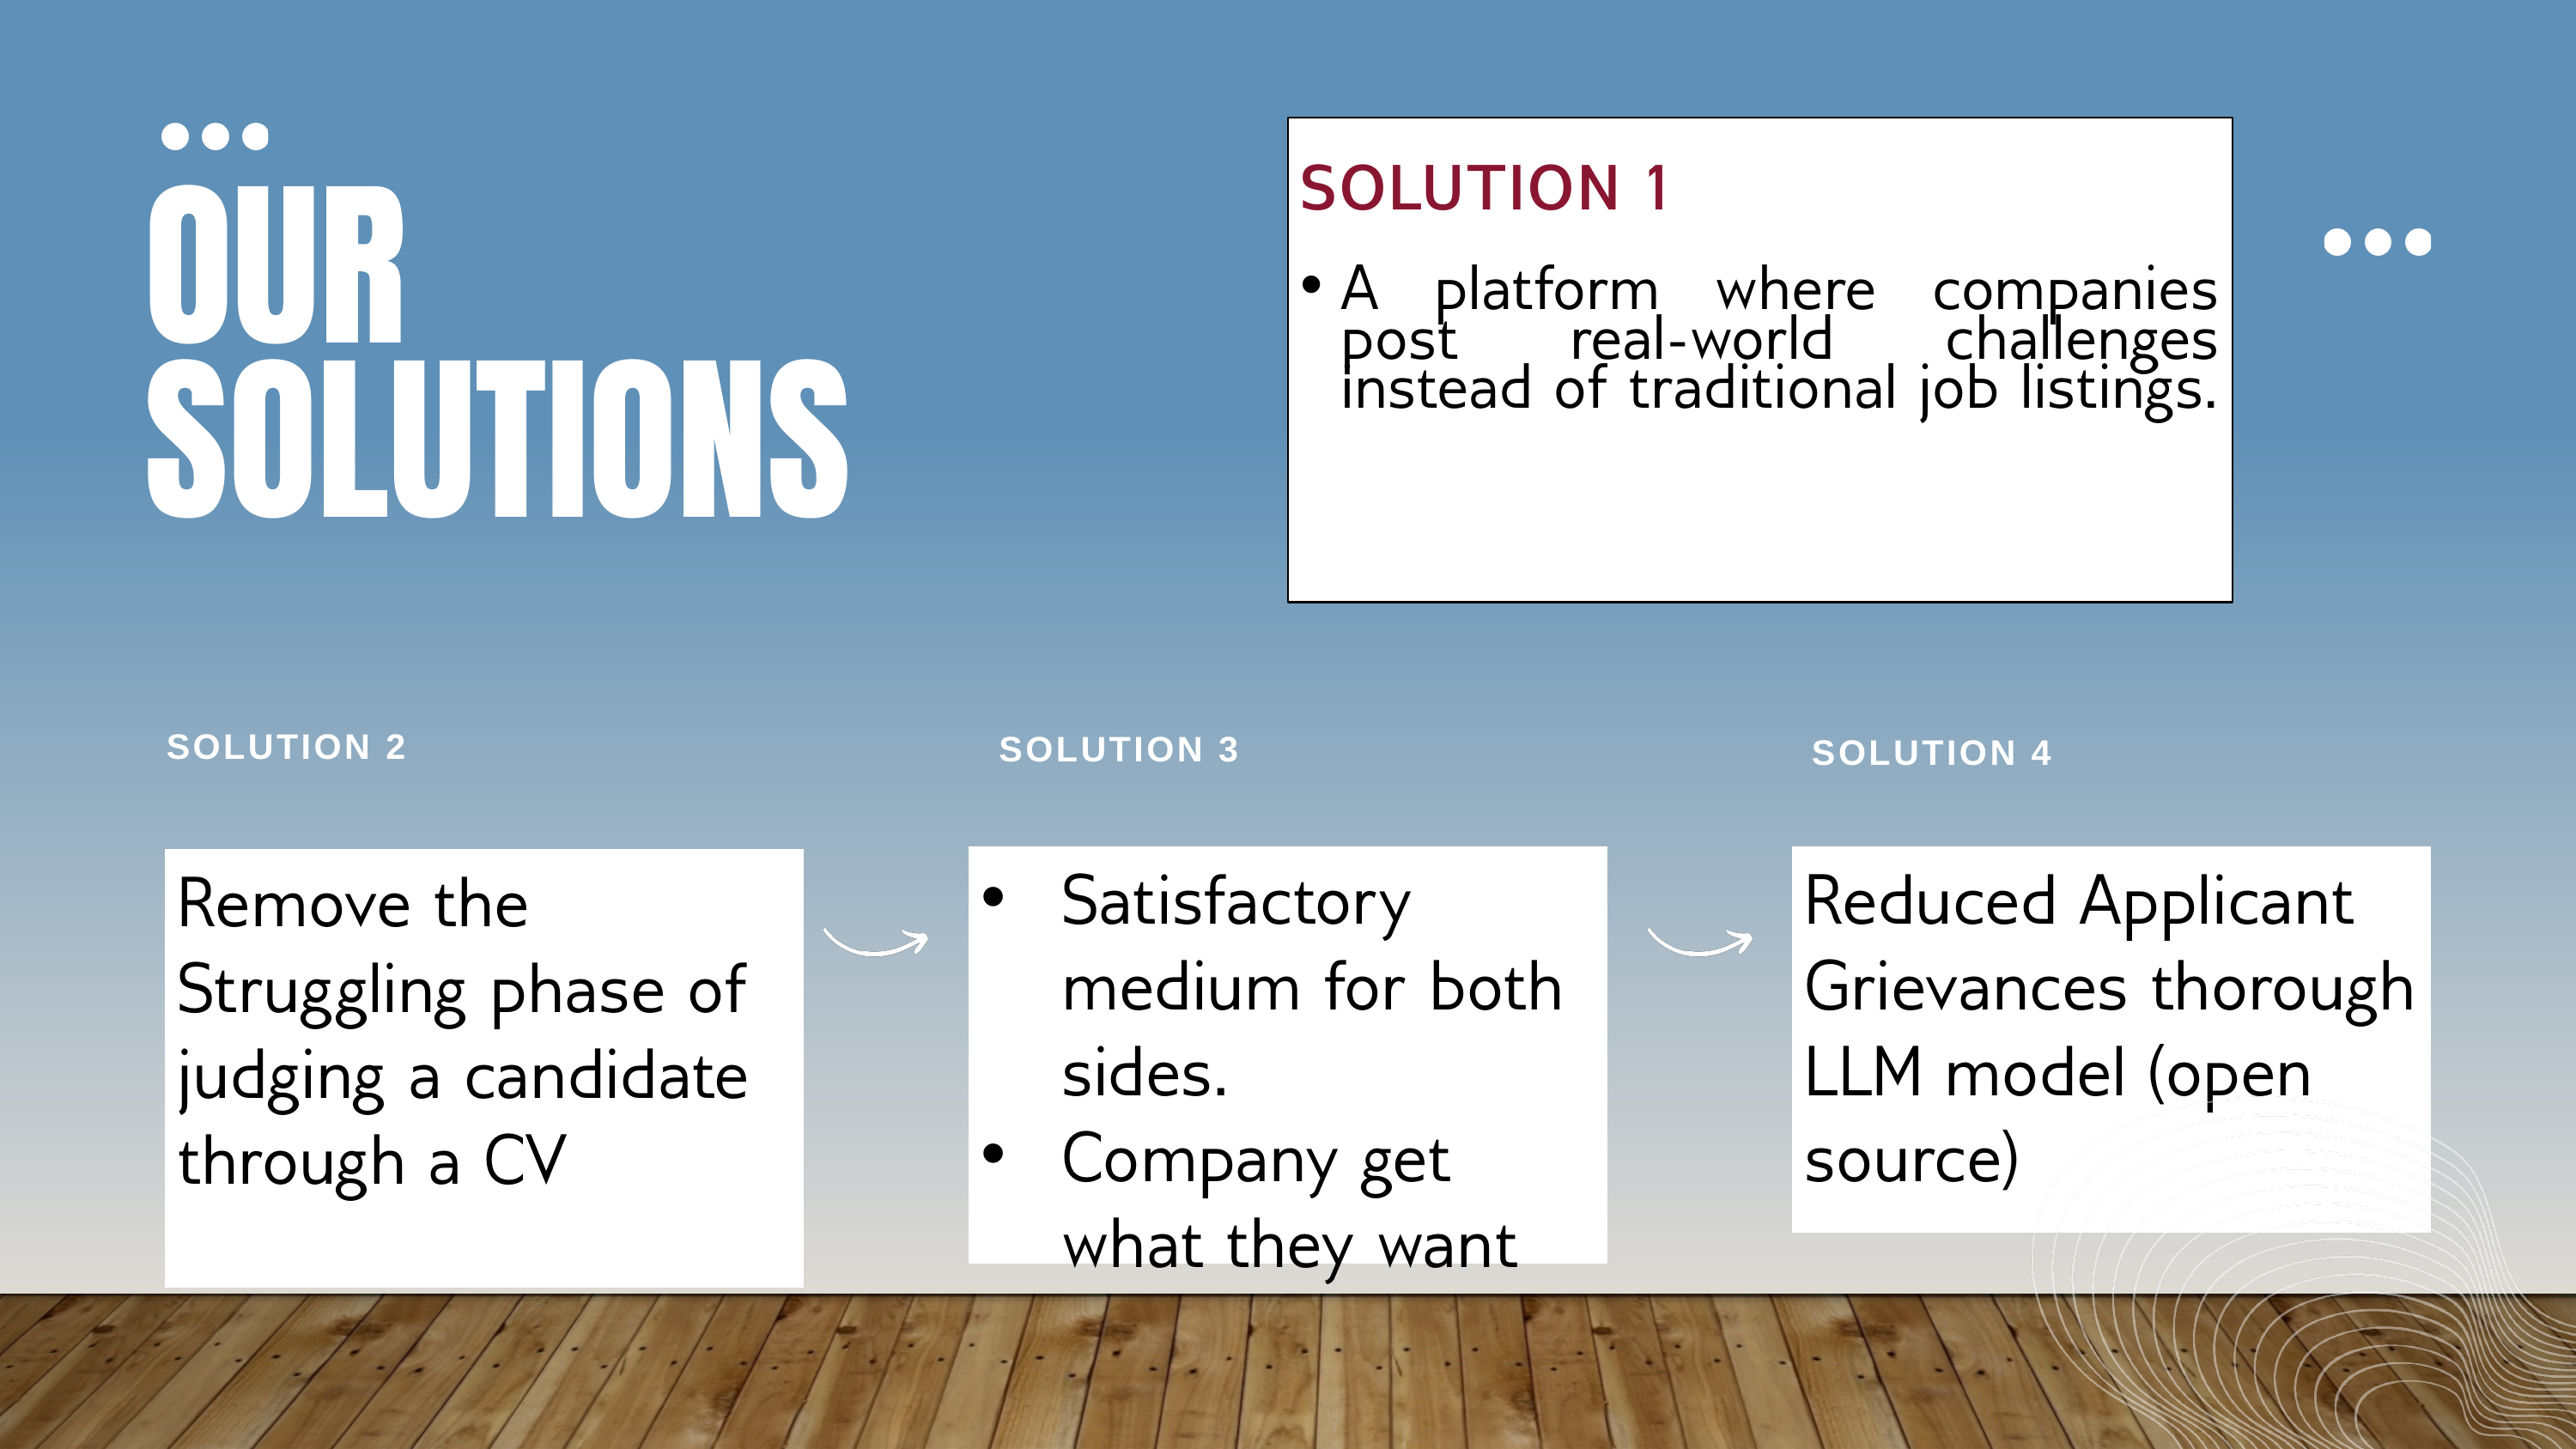

SOLUTION 1

A platform where companies post real-world challenges instead of traditional job listings.

OUR SOLUTIONS

SOLUTION 2
SOLUTION 3
SOLUTION 4

Remove the Struggling phase of judging a candidate through a CV

Satisfactory medium for both sides.
Company get what they want

Reduced Applicant Grievances thorough LLM model (open source)